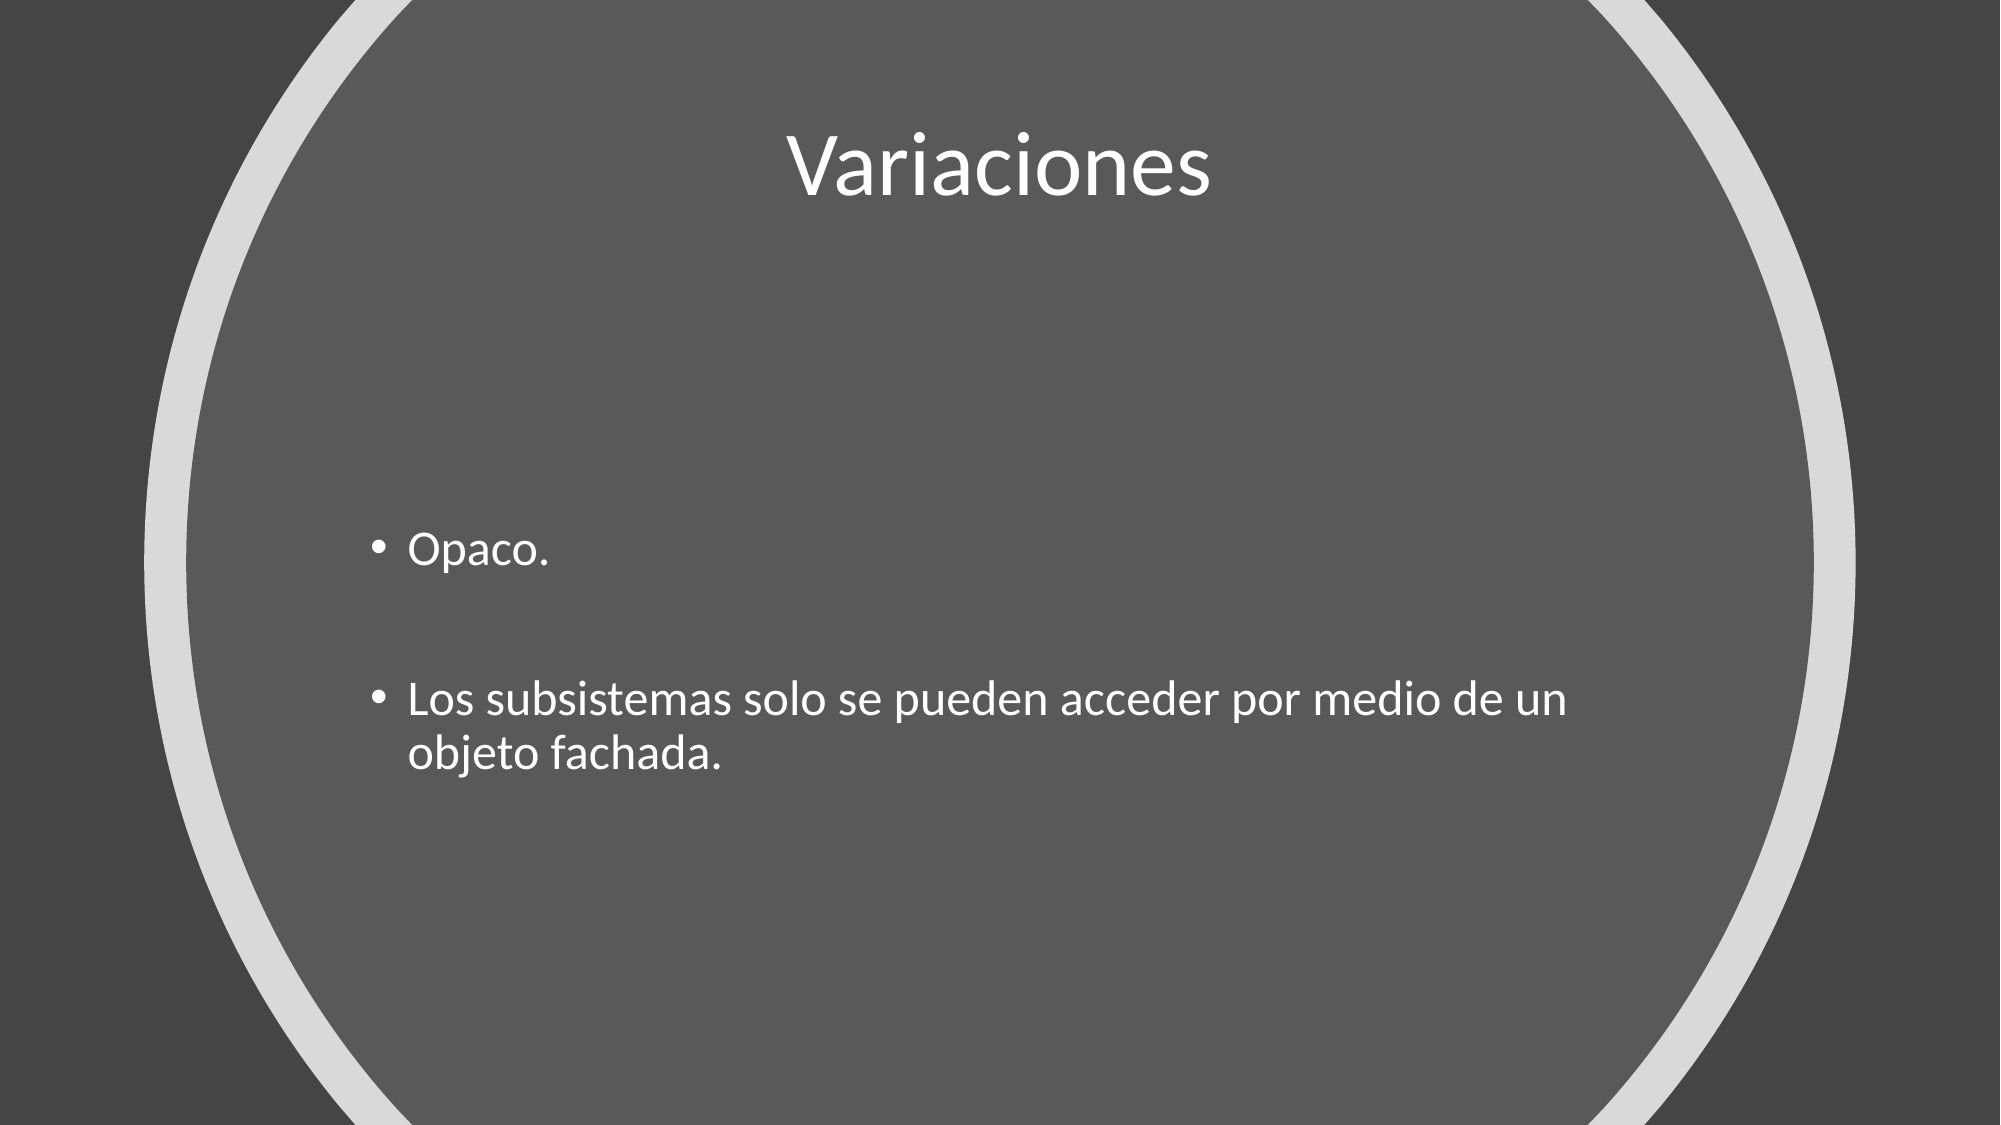

# Variaciones
Opaco.

Los subsistemas solo se pueden acceder por medio de un objeto fachada.